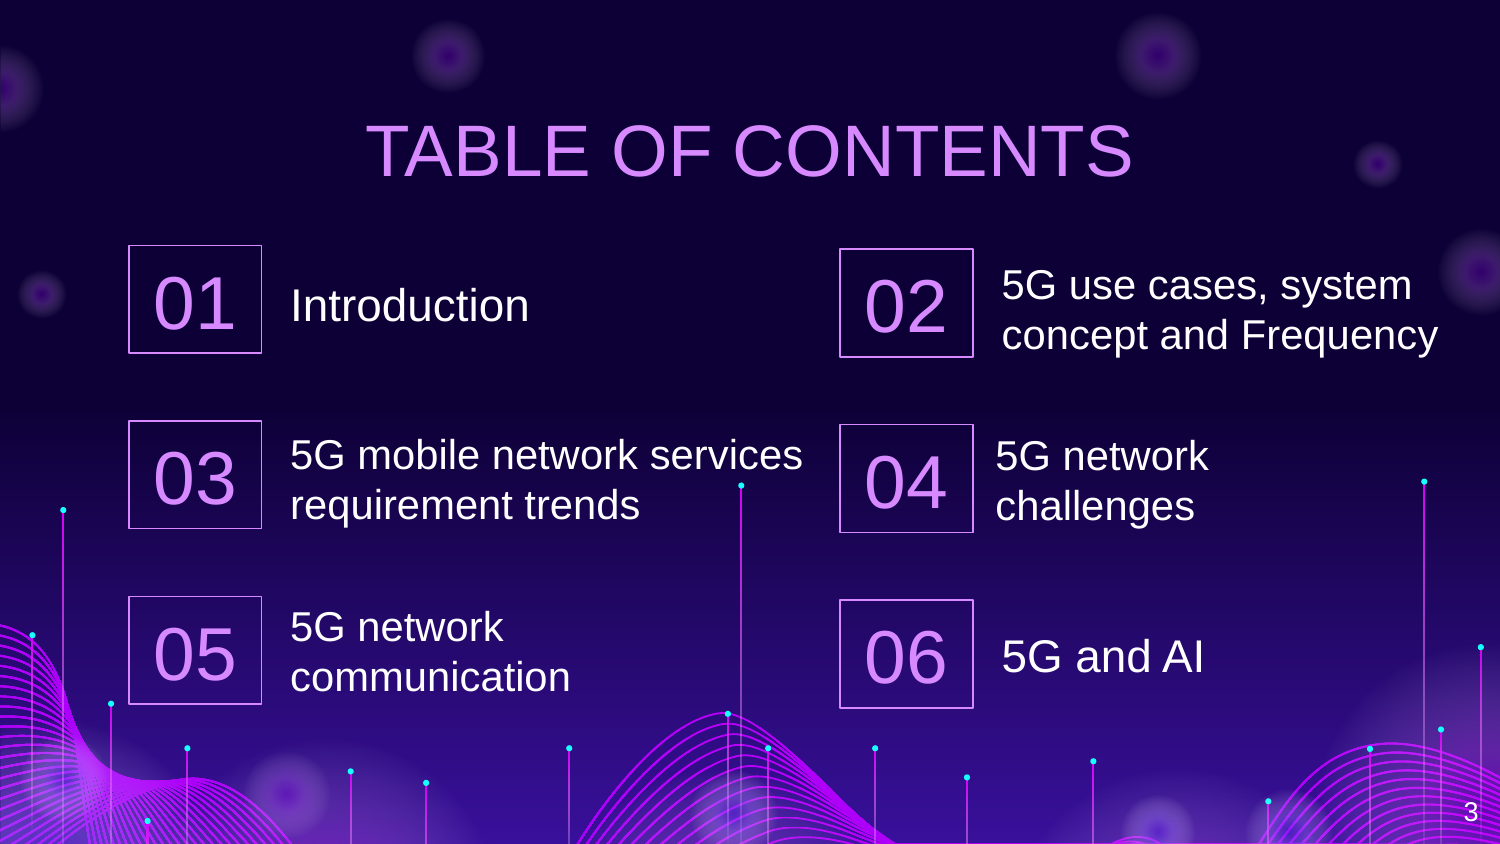

# TABLE OF CONTENTS

01
02
5G use cases, system concept and Frequency

Introduction
5G mobile network services requirement trends
03
04
5G network challenges
05
5G network communication
06
5G and AI
3